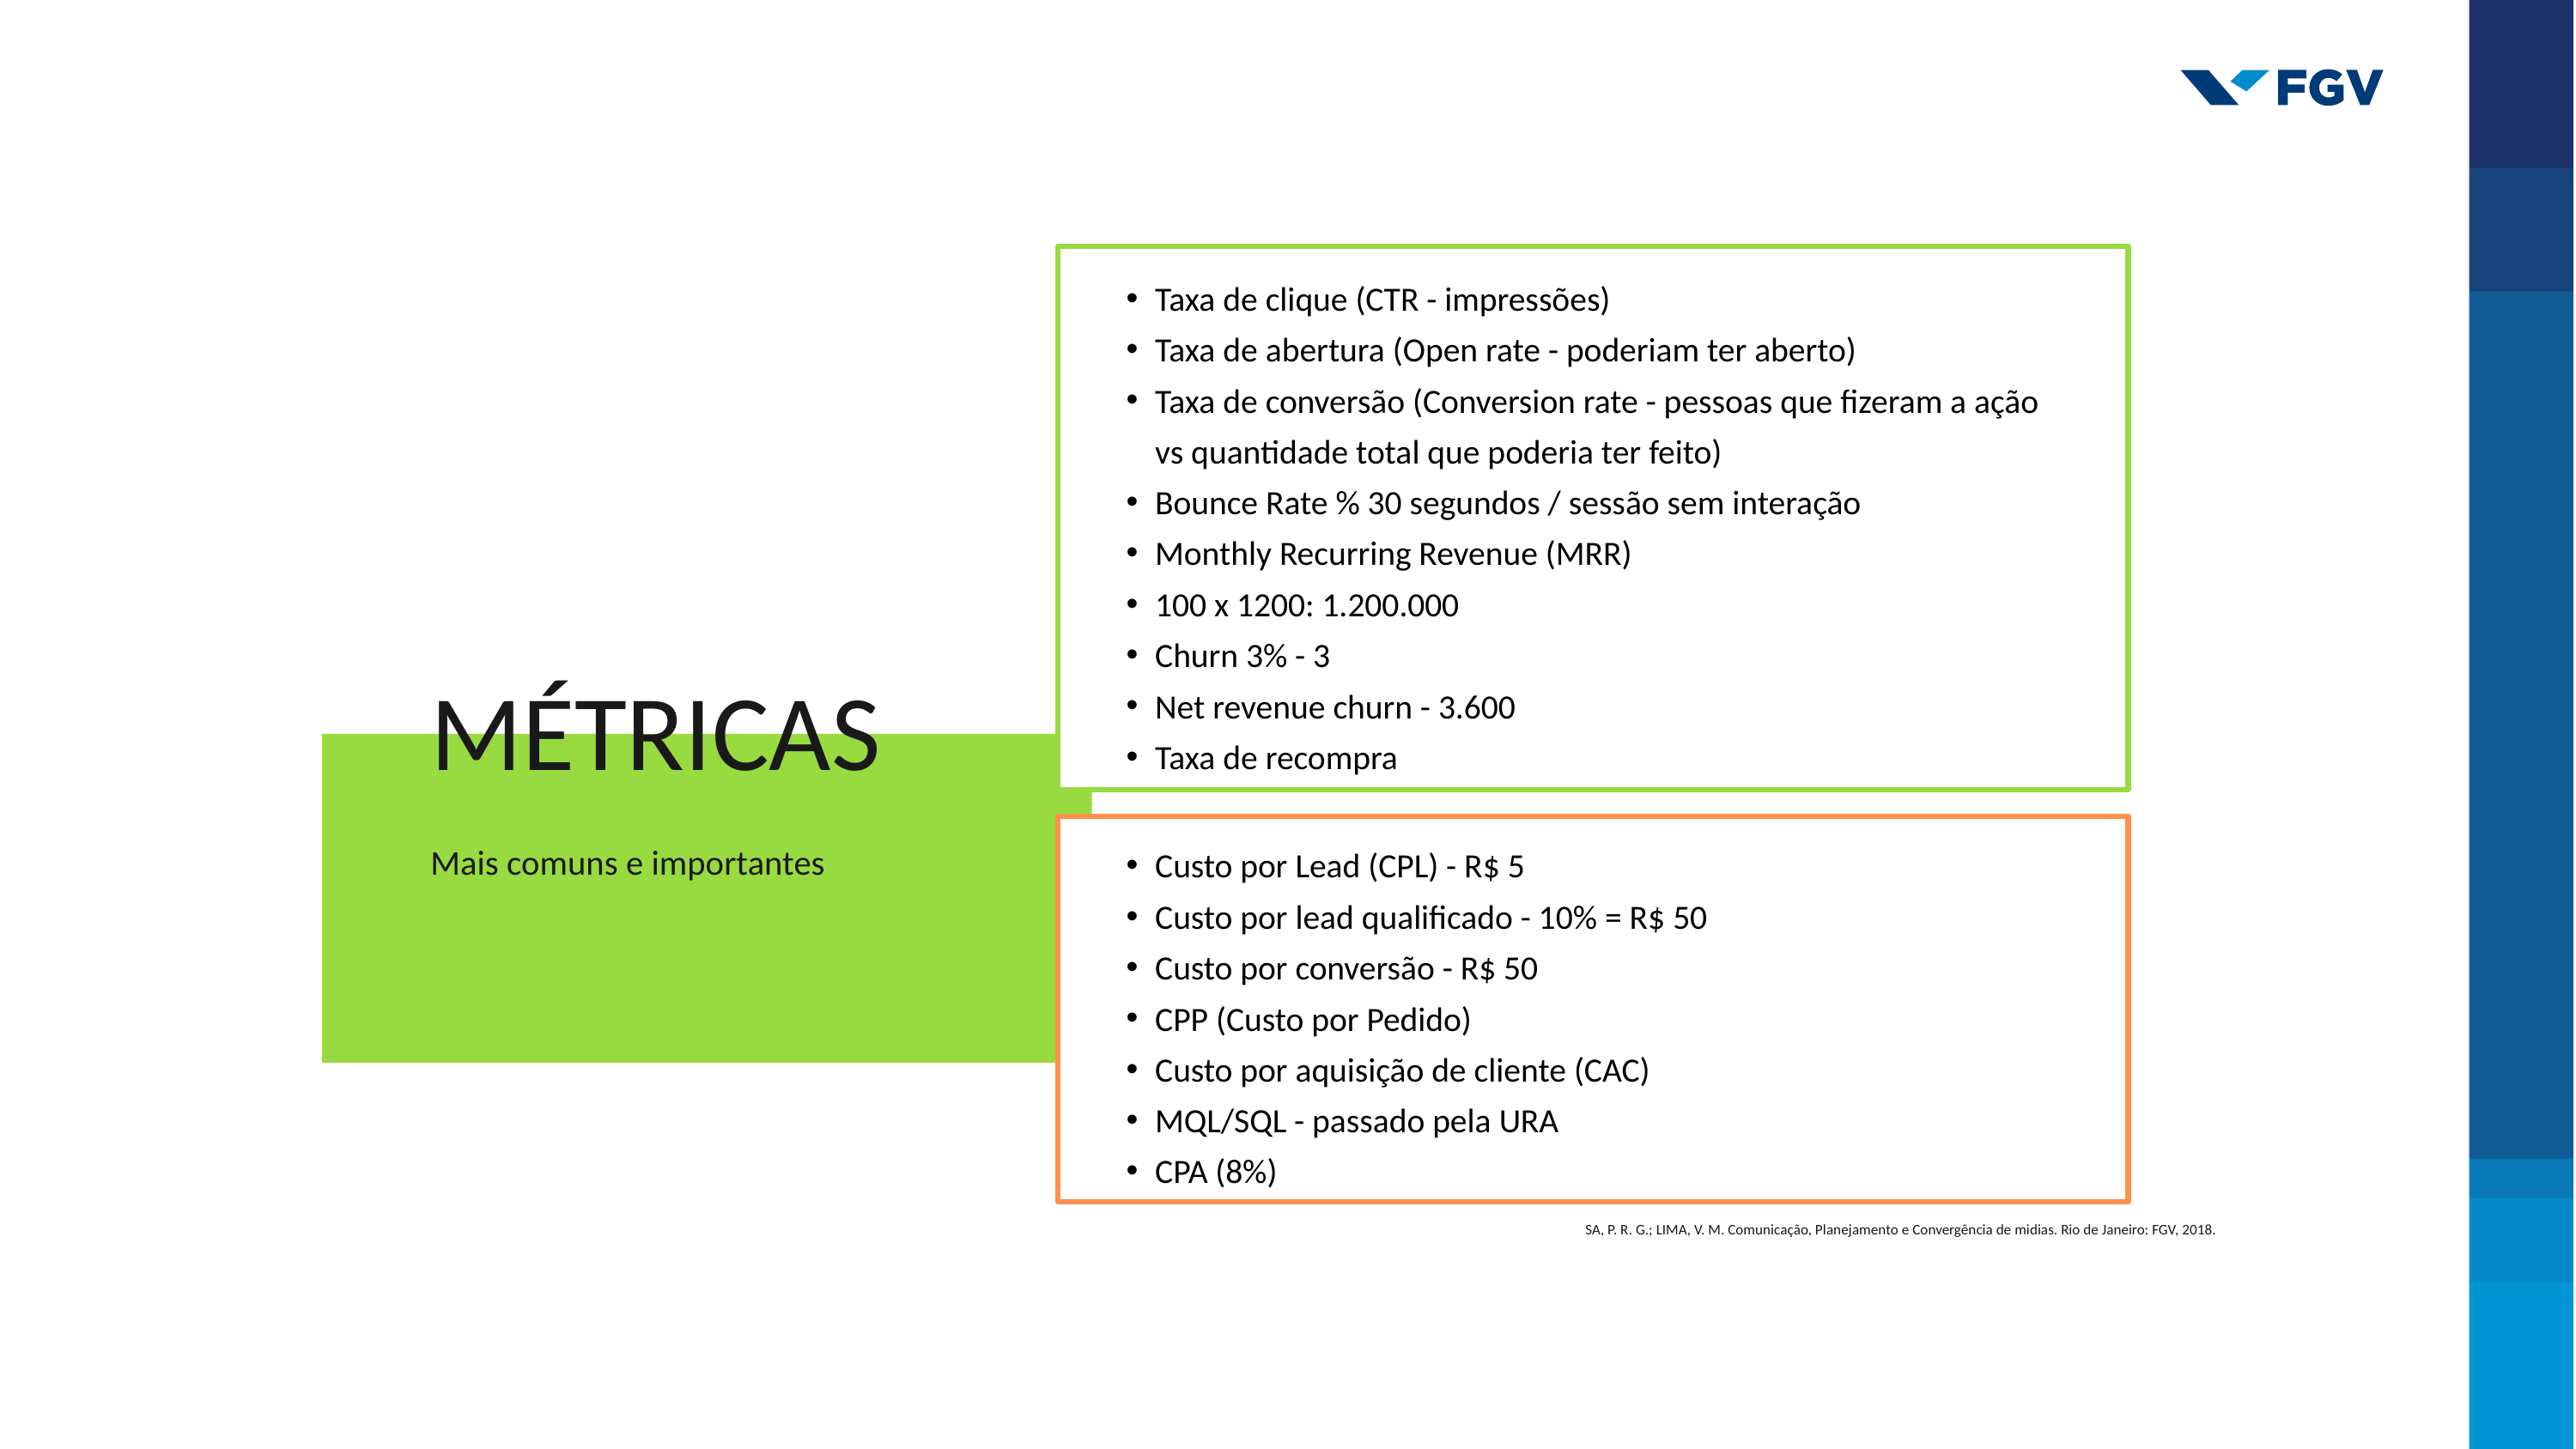

Taxa de clique (CTR - impressões)
Taxa de abertura (Open rate - poderiam ter aberto)
Taxa de conversão (Conversion rate - pessoas que fizeram a ação vs quantidade total que poderia ter feito)
Bounce Rate % 30 segundos / sessão sem interação
Monthly Recurring Revenue (MRR)
100 x 1200: 1.200.000
Churn 3% - 3
Net revenue churn - 3.600
Taxa de recompra
MÉTRICAS

Custo por Lead (CPL) - R$ 5
Custo por lead qualificado - 10% = R$ 50
Custo por conversão - R$ 50
CPP (Custo por Pedido)
Custo por aquisição de cliente (CAC)
MQL/SQL - passado pela URA
CPA (8%)
Mais comuns e importantes
SA, P. R. G.; LIMA, V. M. Comunicação, Planejamento e Convergência de midias. Rio de Janeiro: FGV, 2018.